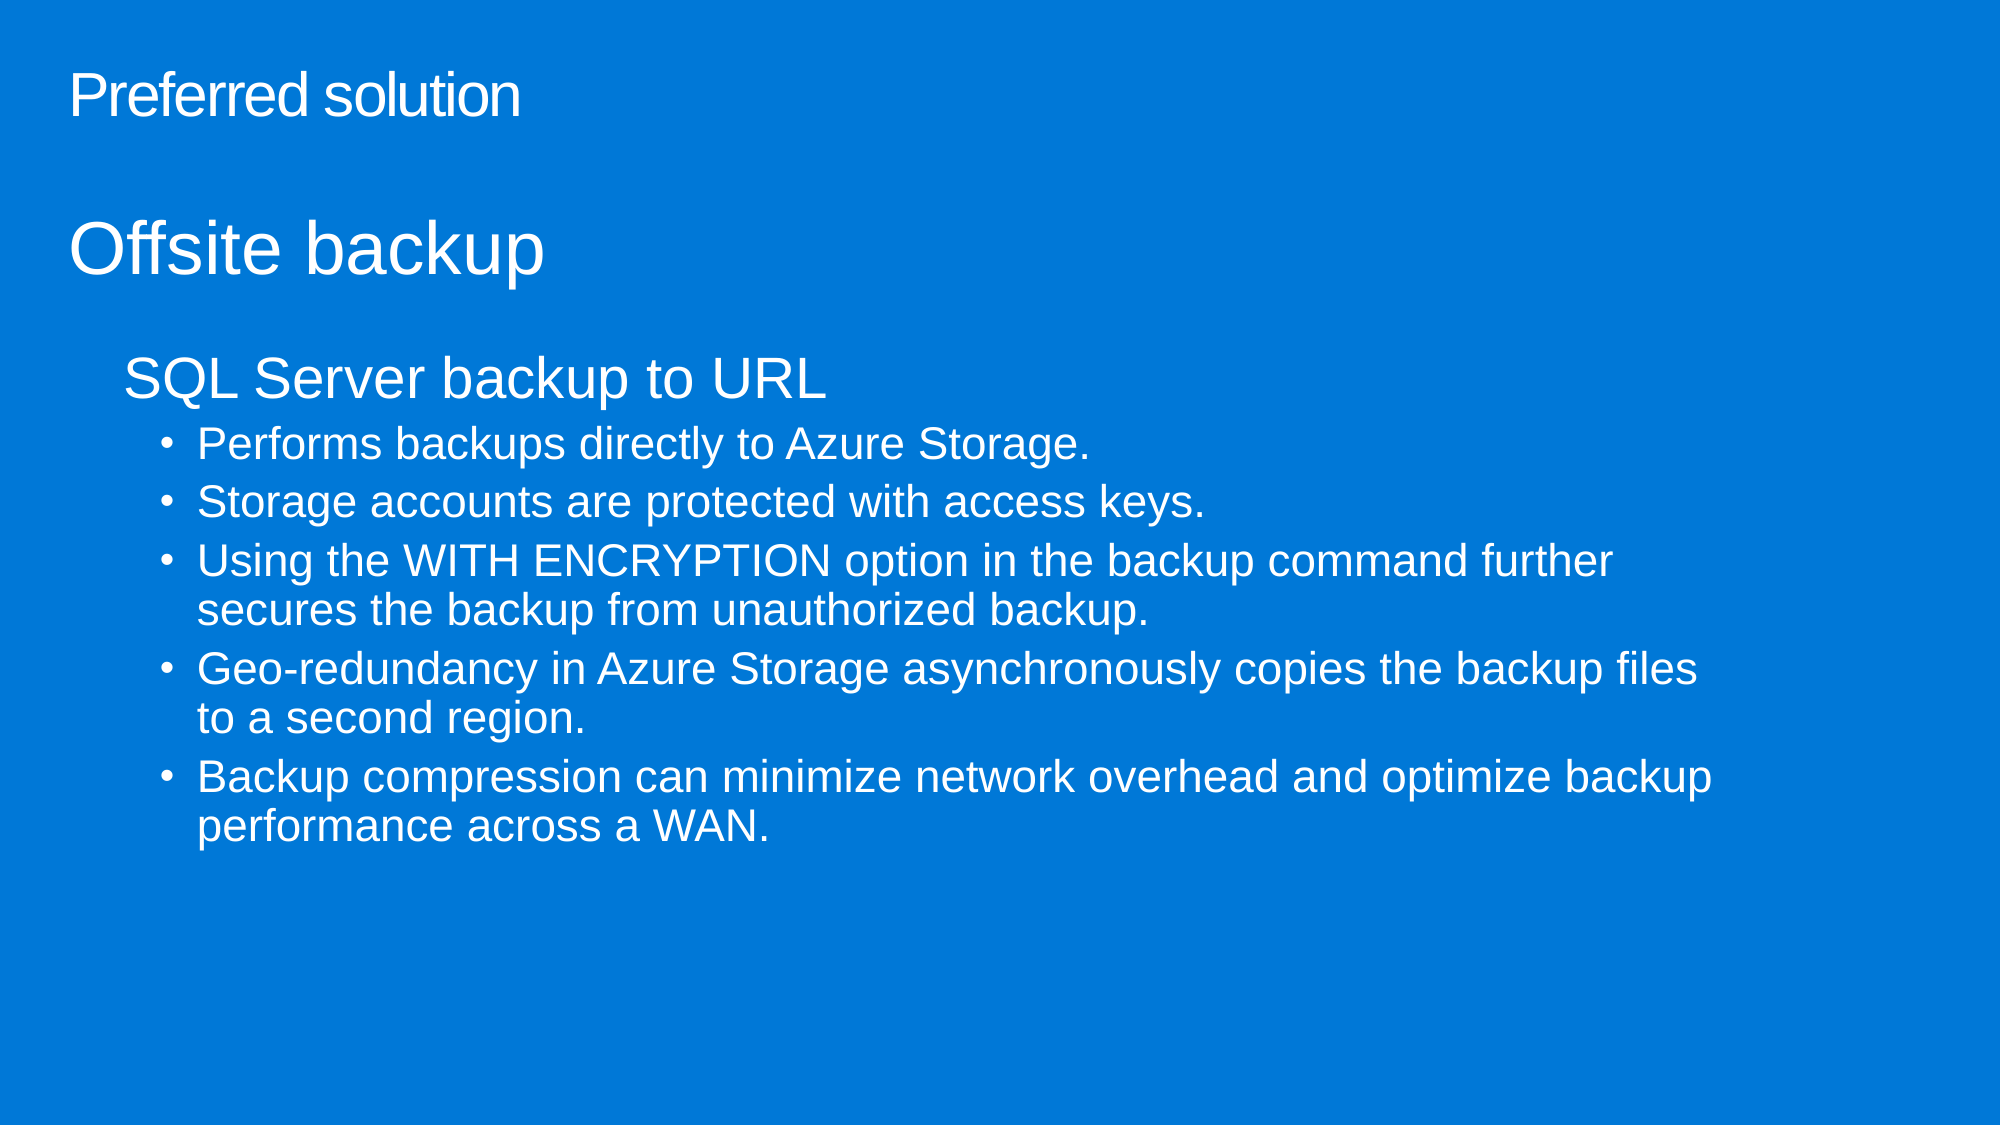

# Preferred solution
Offsite backup
SQL Server backup to URL
Performs backups directly to Azure Storage.
Storage accounts are protected with access keys.
Using the WITH ENCRYPTION option in the backup command further secures the backup from unauthorized backup.
Geo-redundancy in Azure Storage asynchronously copies the backup files to a second region.
Backup compression can minimize network overhead and optimize backup performance across a WAN.